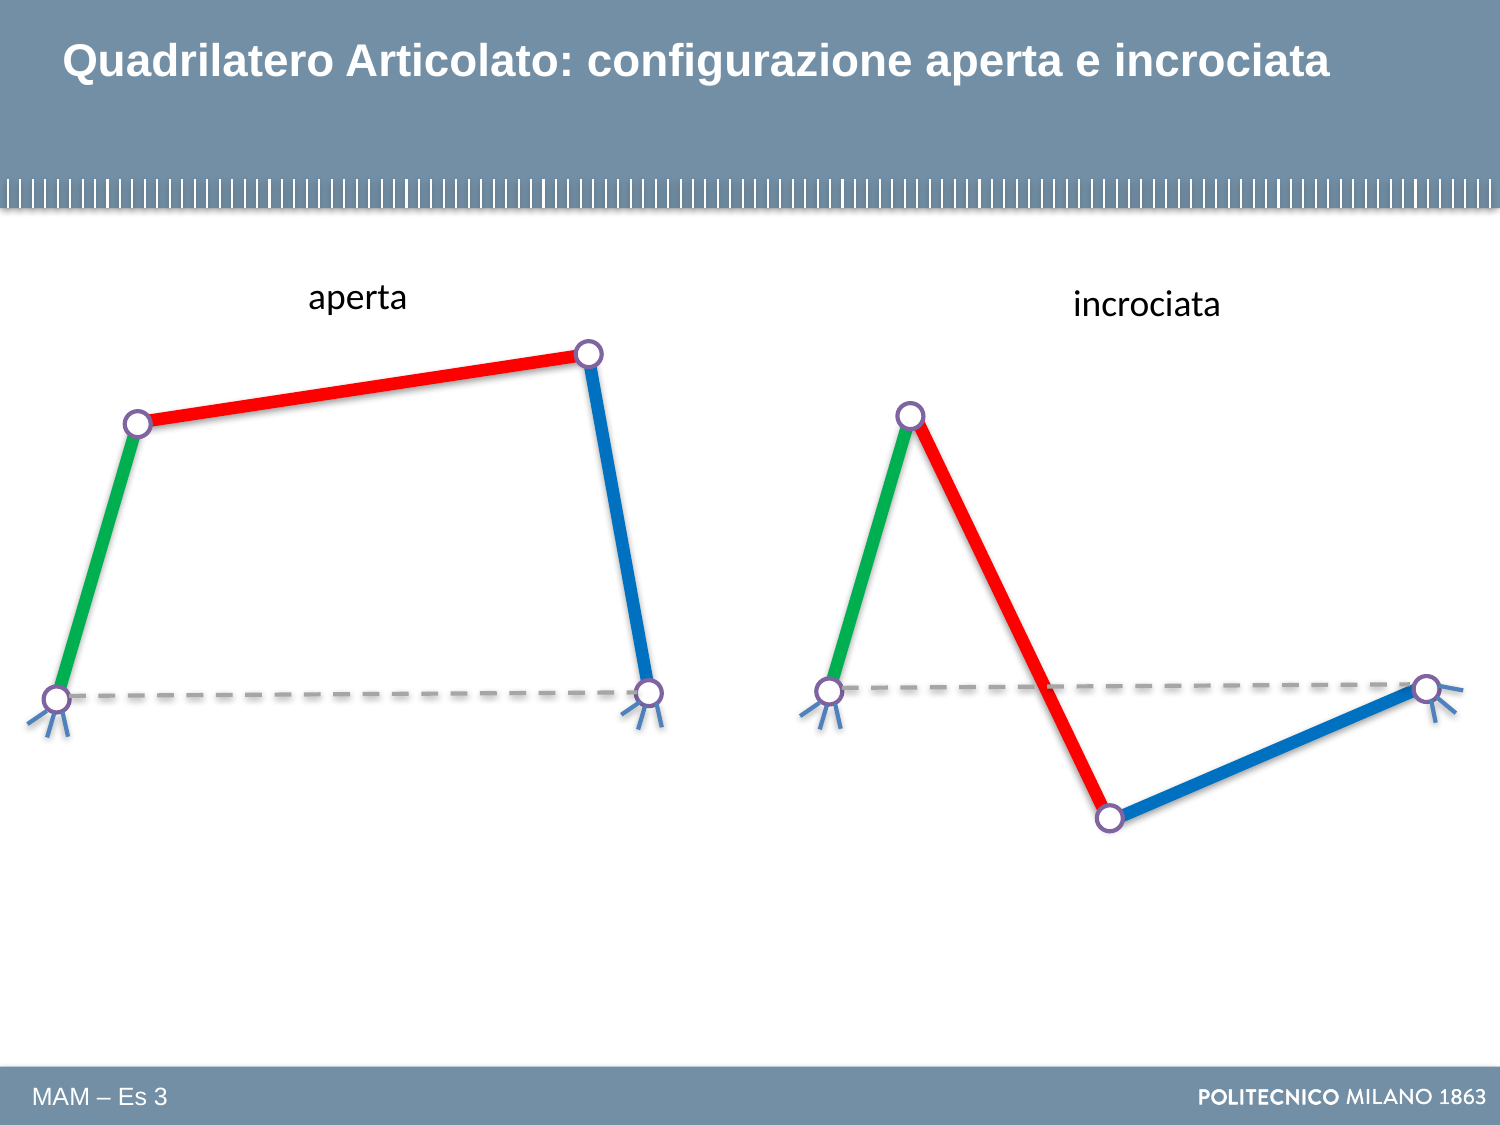

# Quadrilatero Articolato: configurazione aperta e incrociata
aperta
incrociata